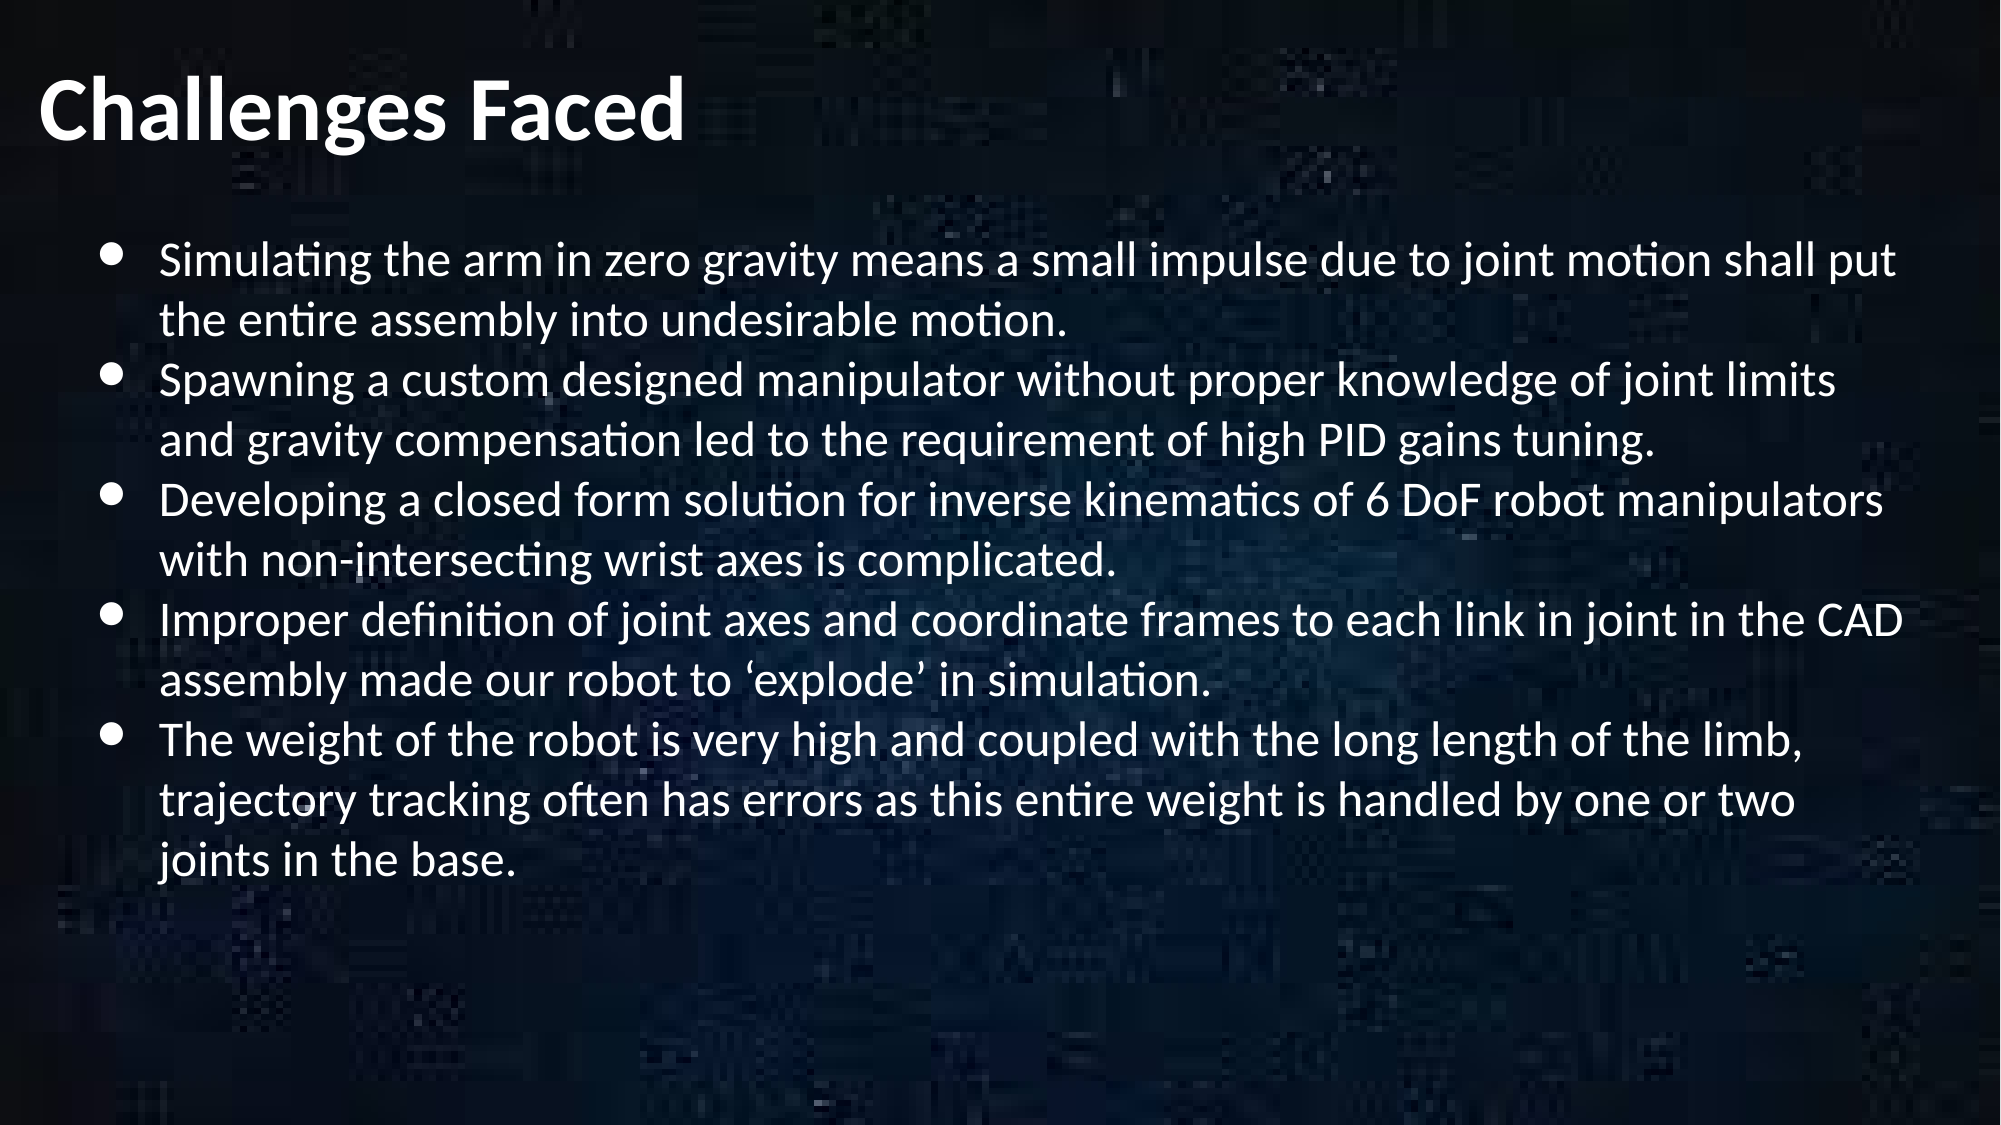

# Challenges Faced
Simulating the arm in zero gravity means a small impulse due to joint motion shall put the entire assembly into undesirable motion.
Spawning a custom designed manipulator without proper knowledge of joint limits and gravity compensation led to the requirement of high PID gains tuning.
Developing a closed form solution for inverse kinematics of 6 DoF robot manipulators with non-intersecting wrist axes is complicated.
Improper definition of joint axes and coordinate frames to each link in joint in the CAD assembly made our robot to ‘explode’ in simulation.
The weight of the robot is very high and coupled with the long length of the limb, trajectory tracking often has errors as this entire weight is handled by one or two joints in the base.